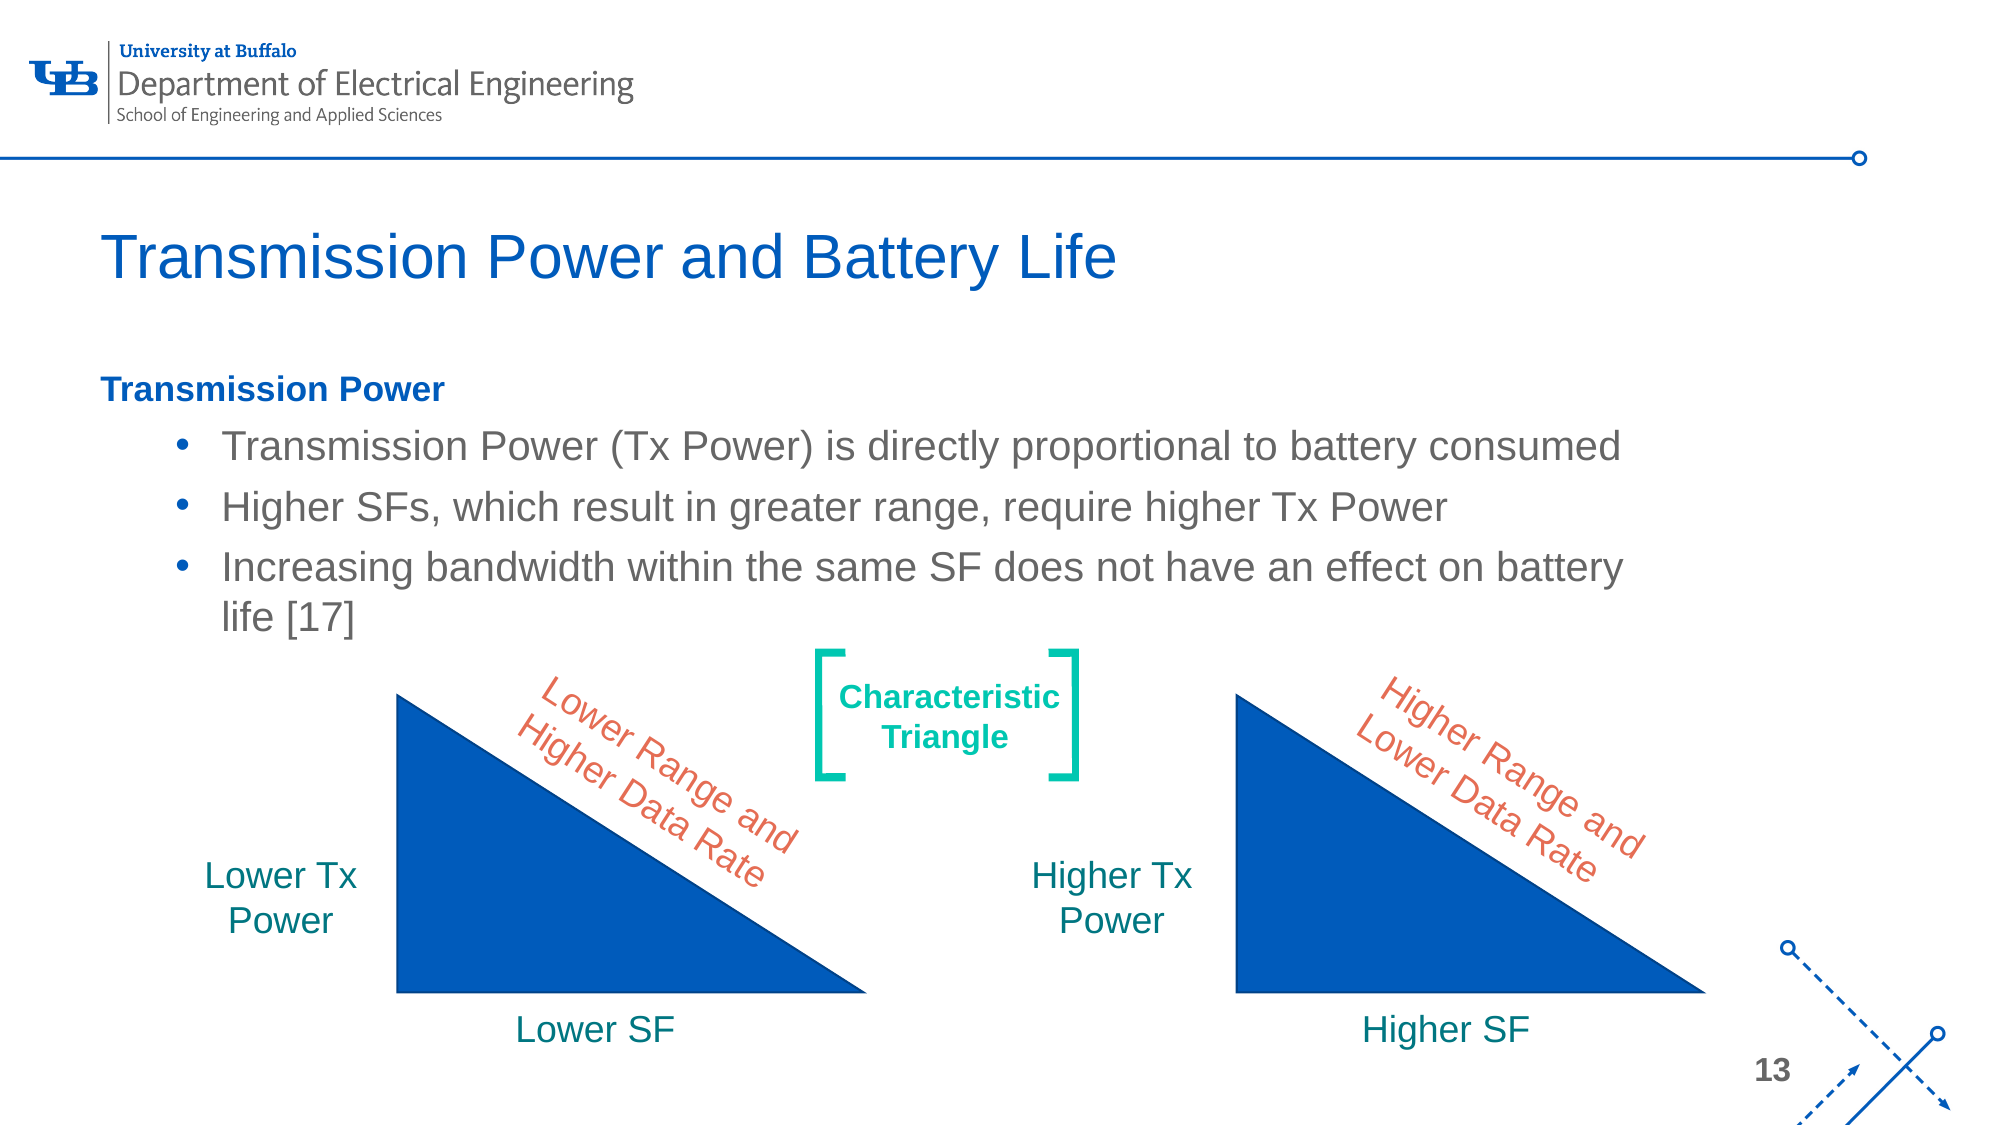

# Transmission Power and Battery Life
Transmission Power
Transmission Power (Tx Power) is directly proportional to battery consumed
Higher SFs, which result in greater range, require higher Tx Power
Increasing bandwidth within the same SF does not have an effect on battery life [17]

Characteristic Triangle

Lower Range and Higher Data Rate
Higher Range and Lower Data Rate
Lower Tx Power
Higher Tx Power
Lower SF
Higher SF
13